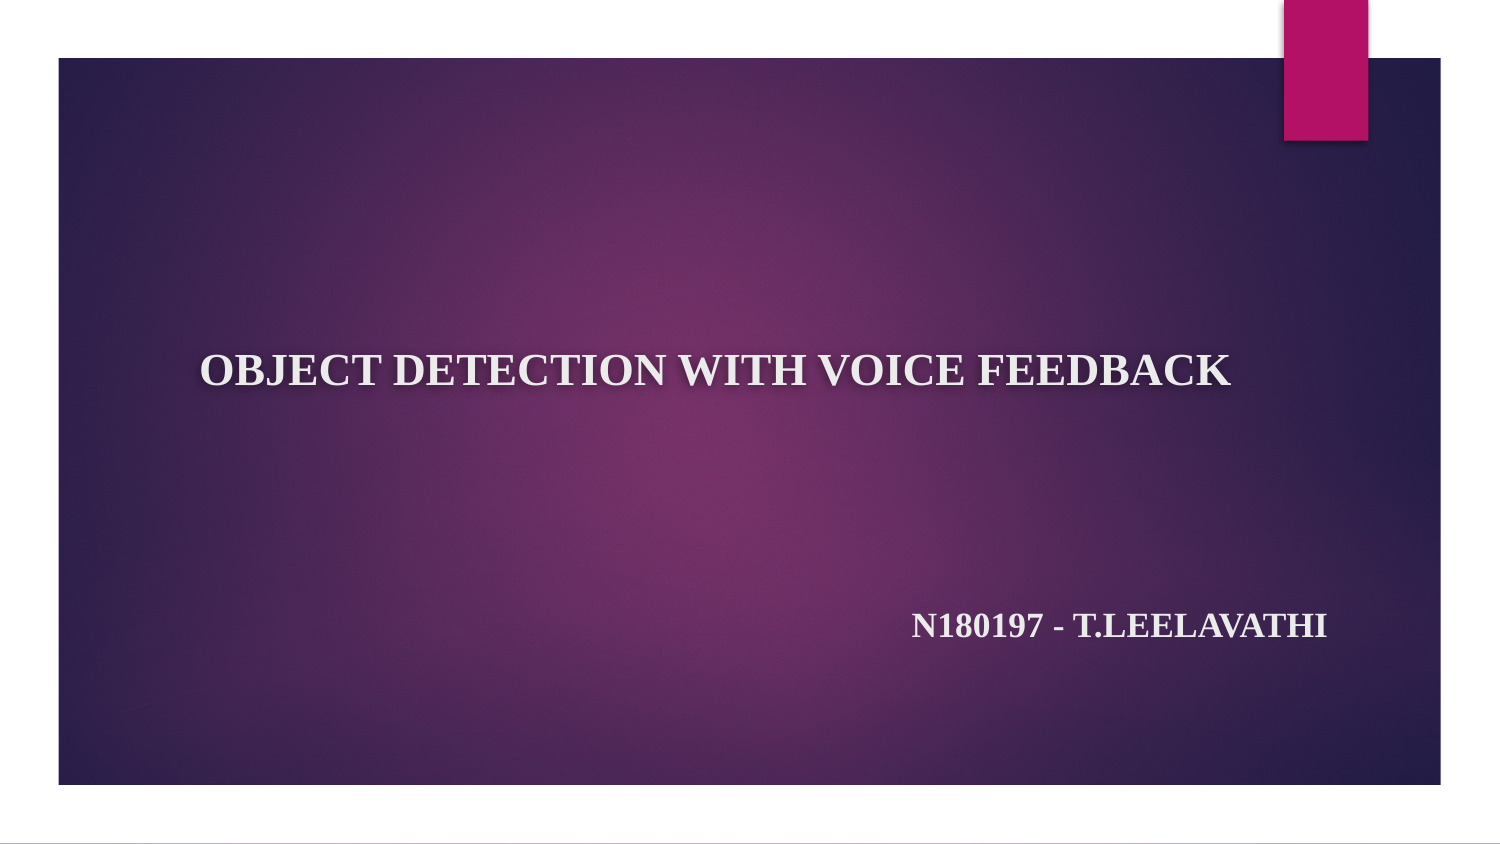

OBJECT DETECTION WITH VOICE FEEDBACK
N180197 - T.LEELAVATHI